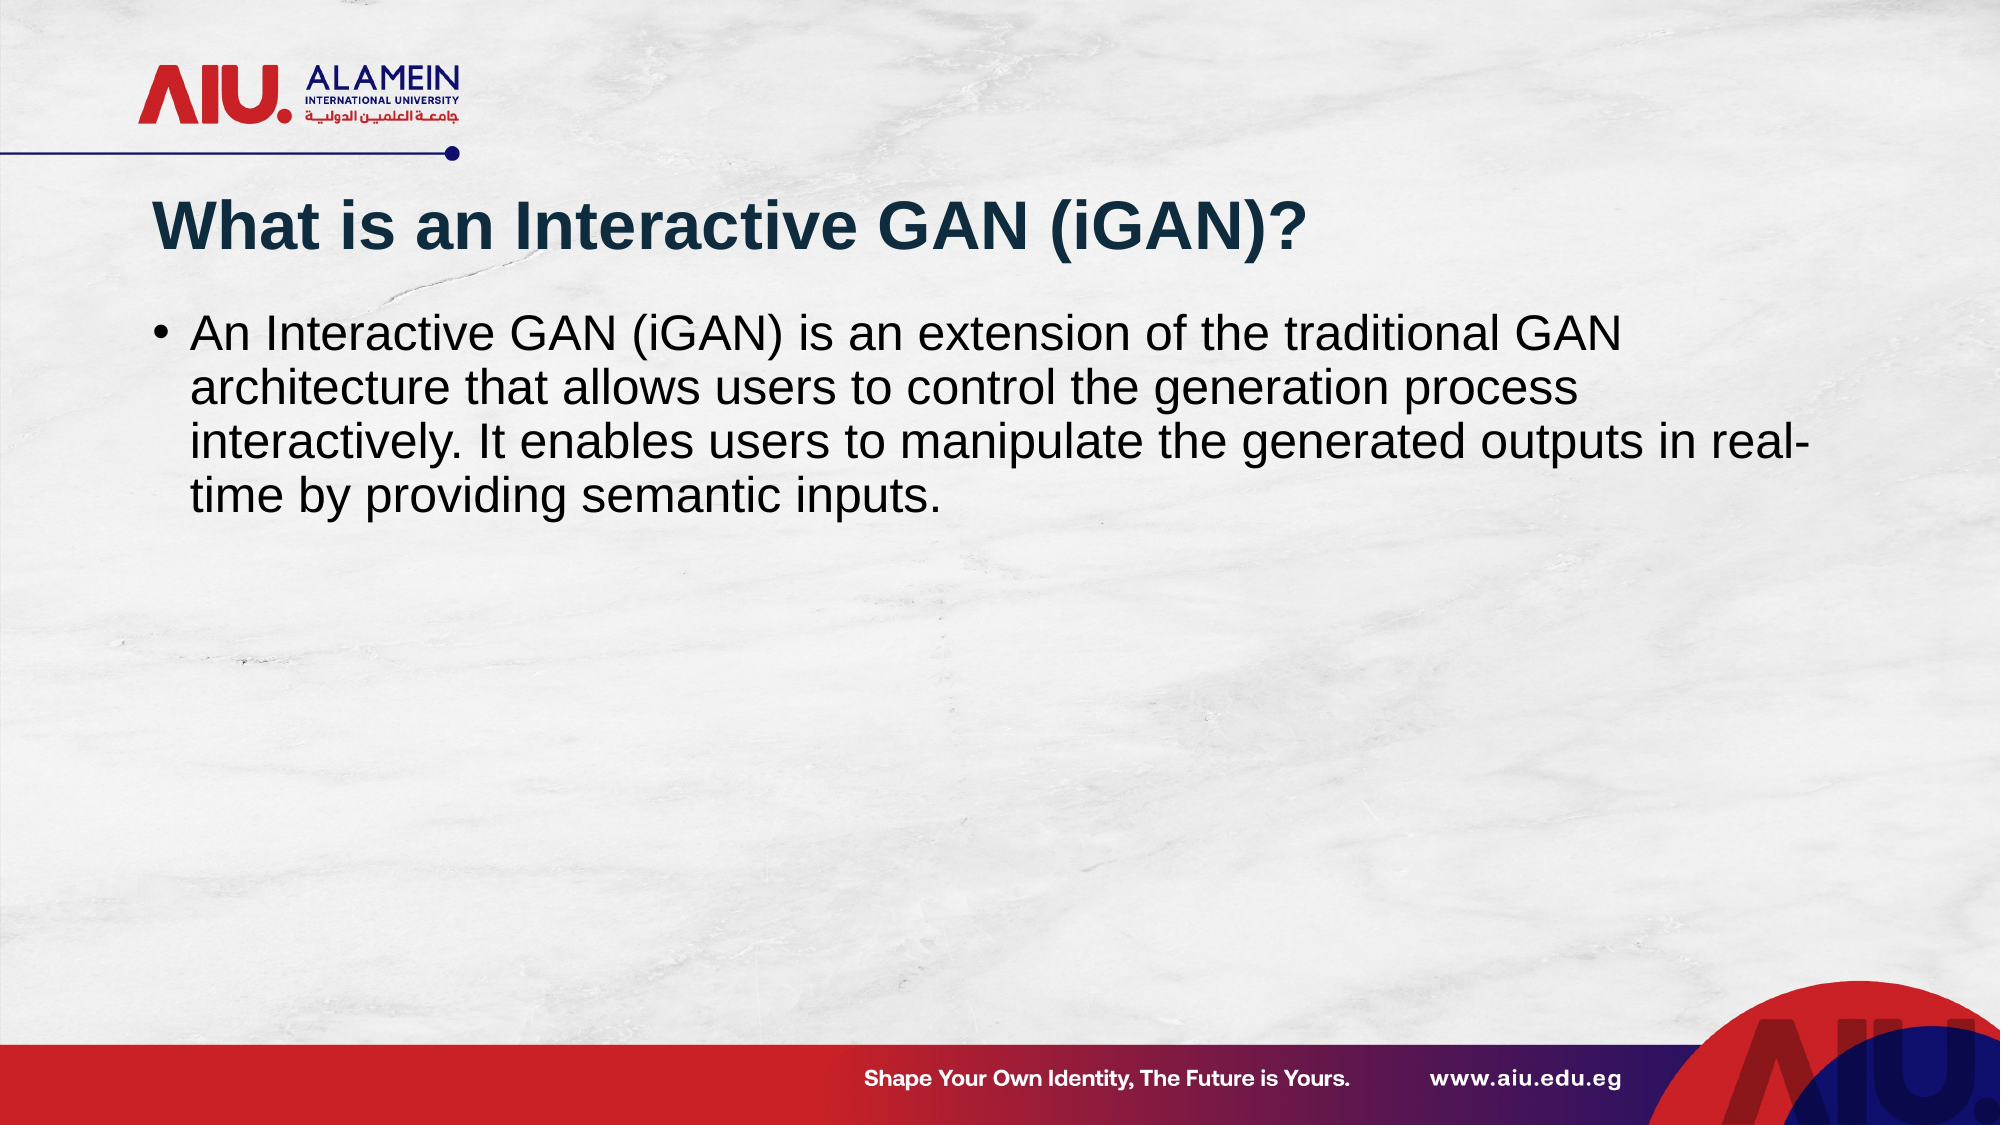

# What is an Interactive GAN (iGAN)?
An Interactive GAN (iGAN) is an extension of the traditional GAN architecture that allows users to control the generation process interactively. It enables users to manipulate the generated outputs in real-time by providing semantic inputs.